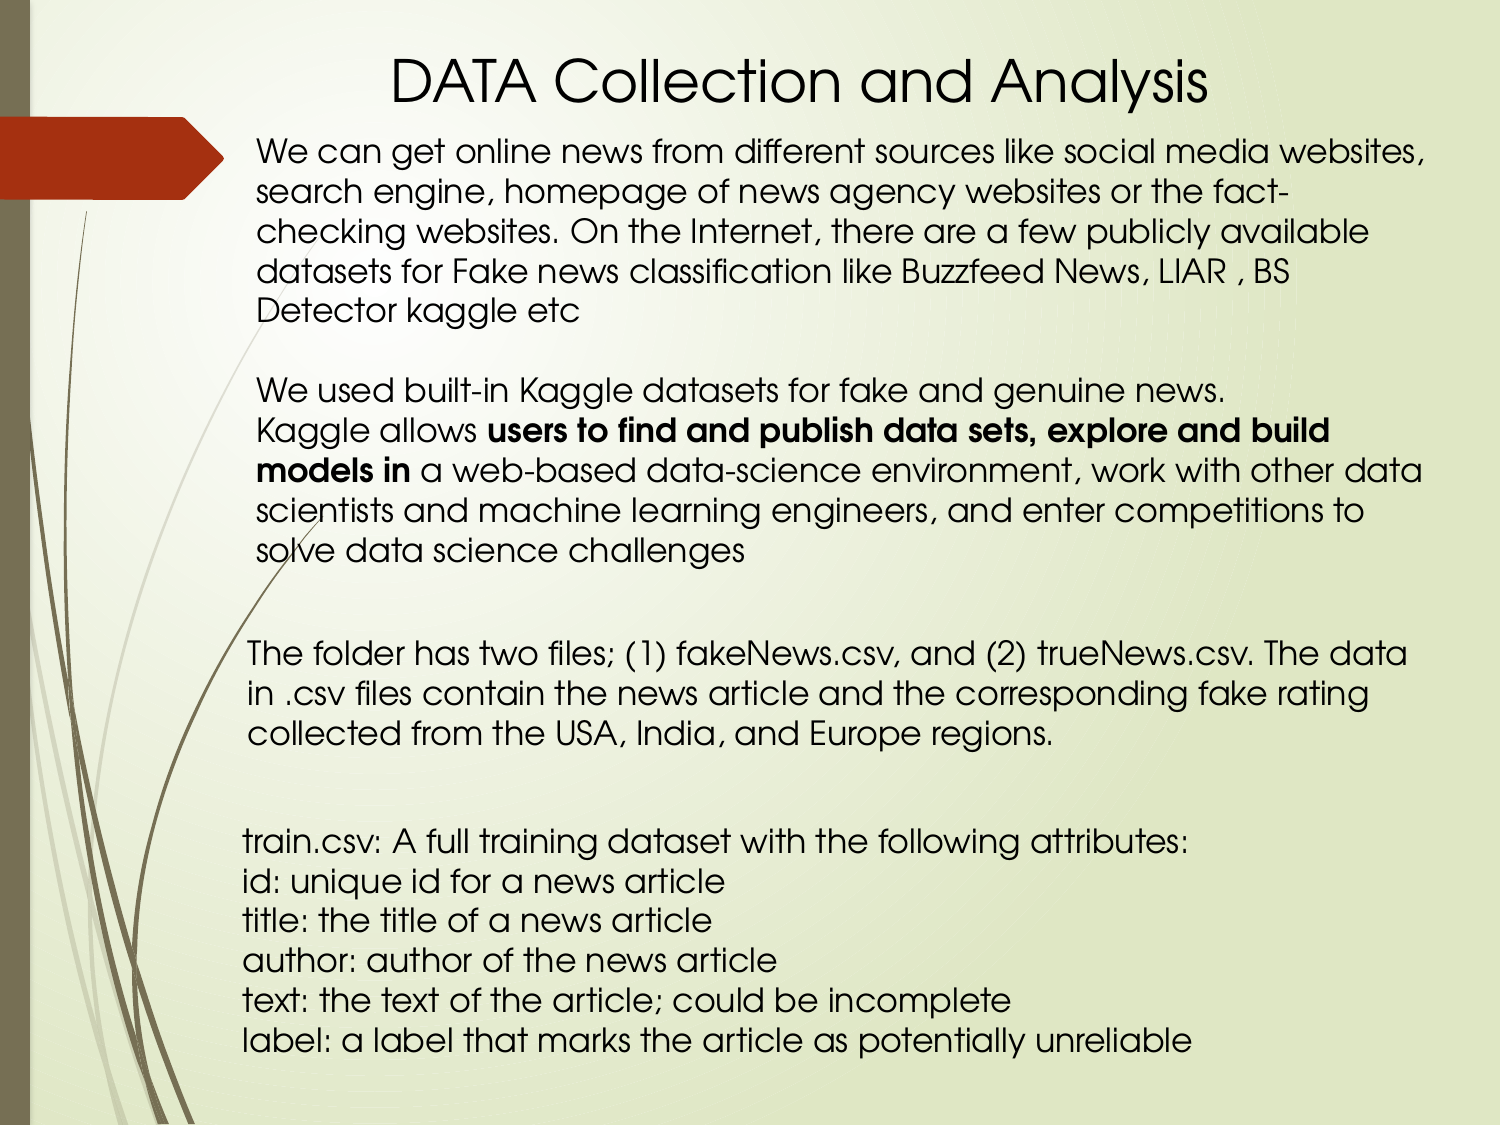

DATA Collection and Analysis
We can get online news from different sources like social media websites, search engine, homepage of news agency websites or the fact-checking websites. On the Internet, there are a few publicly available datasets for Fake news classification like Buzzfeed News, LIAR , BS Detector kaggle etc

We used built-in Kaggle datasets for fake and genuine news.
Kaggle allows users to find and publish data sets, explore and build models in a web-based data-science environment, work with other data scientists and machine learning engineers, and enter competitions to solve data science challenges
The folder has two files; (1) fakeNews.csv, and (2) trueNews.csv. The data in .csv files contain the news article and the corresponding fake rating collected from the USA, India, and Europe regions.
train.csv: A full training dataset with the following attributes:
id: unique id for a news article
title: the title of a news article
author: author of the news article
text: the text of the article; could be incomplete
label: a label that marks the article as potentially unreliable